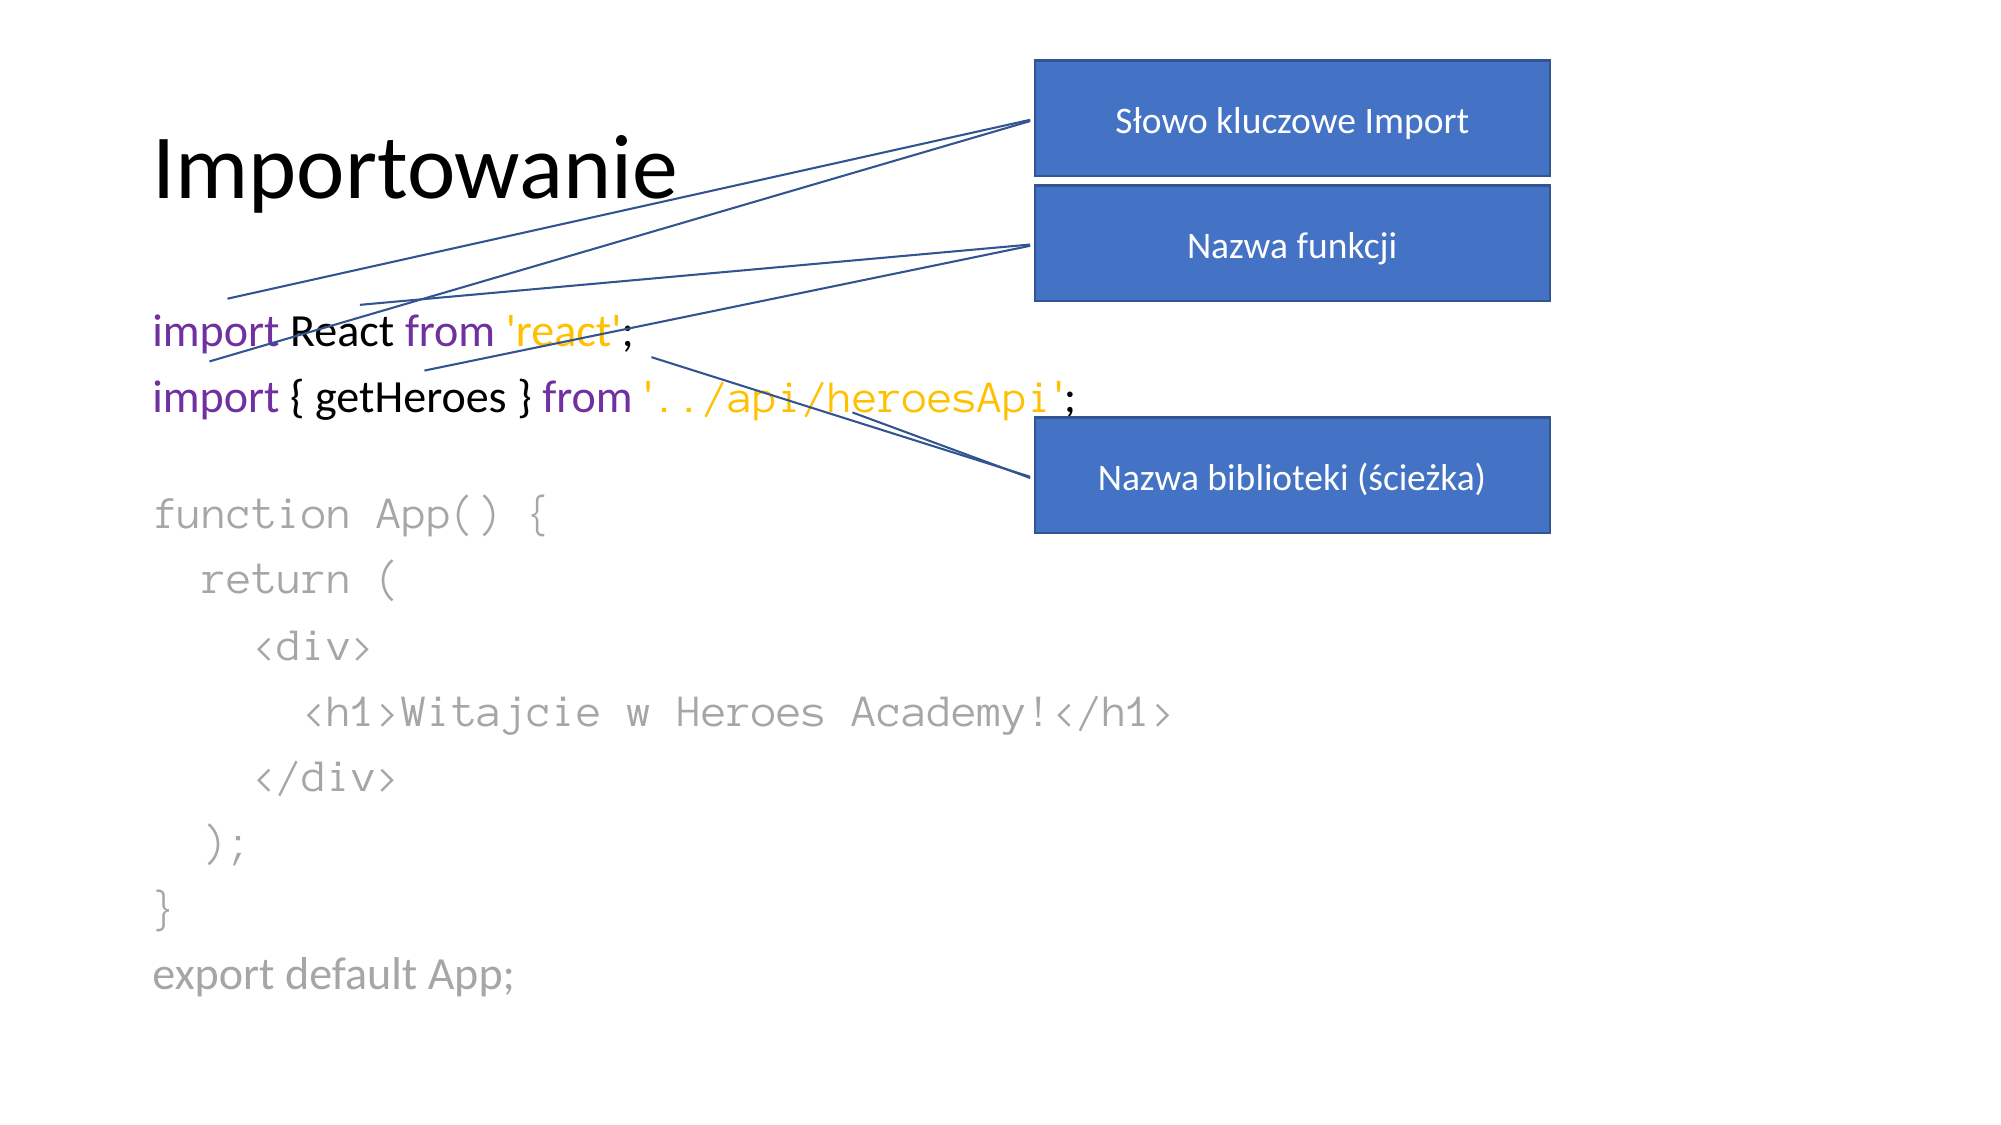

# Importowanie
Słowo kluczowe Import
Słowo kluczowe Import
Nazwa pola
Nazwa funkcji
import React from 'react';
import { getHeroes } from '../api/heroesApi';
function App() {
  return (
    <div>
      <h1>Witajcie w Heroes Academy!</h1>
    </div>
  );
}
export default App;

Nazwa biblioteki (ścieżka)
Nazwa biblioteki (ścieżka)